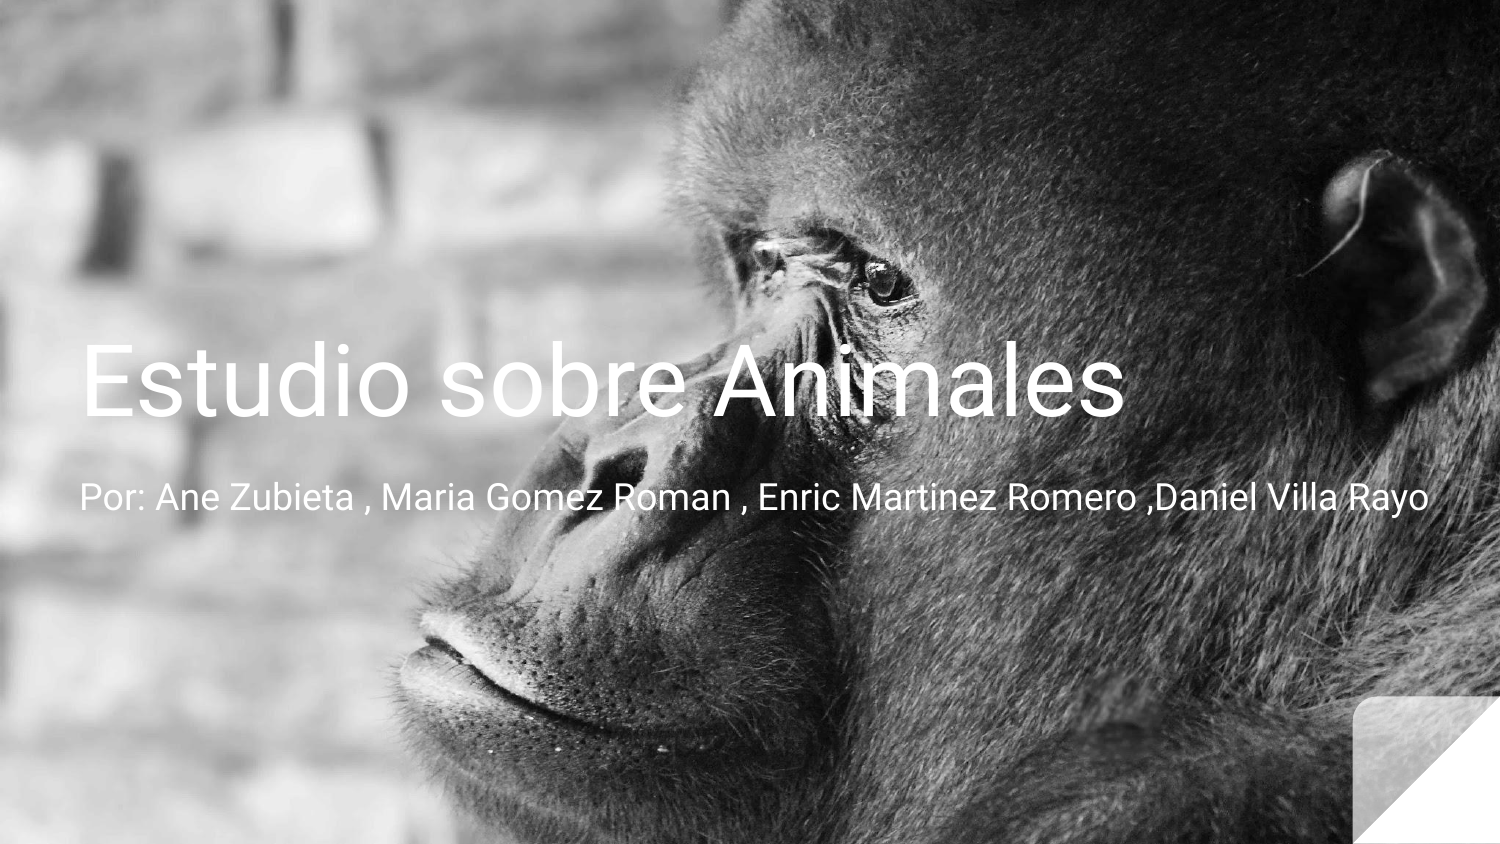

# Estudio sobre Animales
Por: Ane Zubieta , Maria Gomez Roman , Enric Martinez Romero ,Daniel Villa Rayo